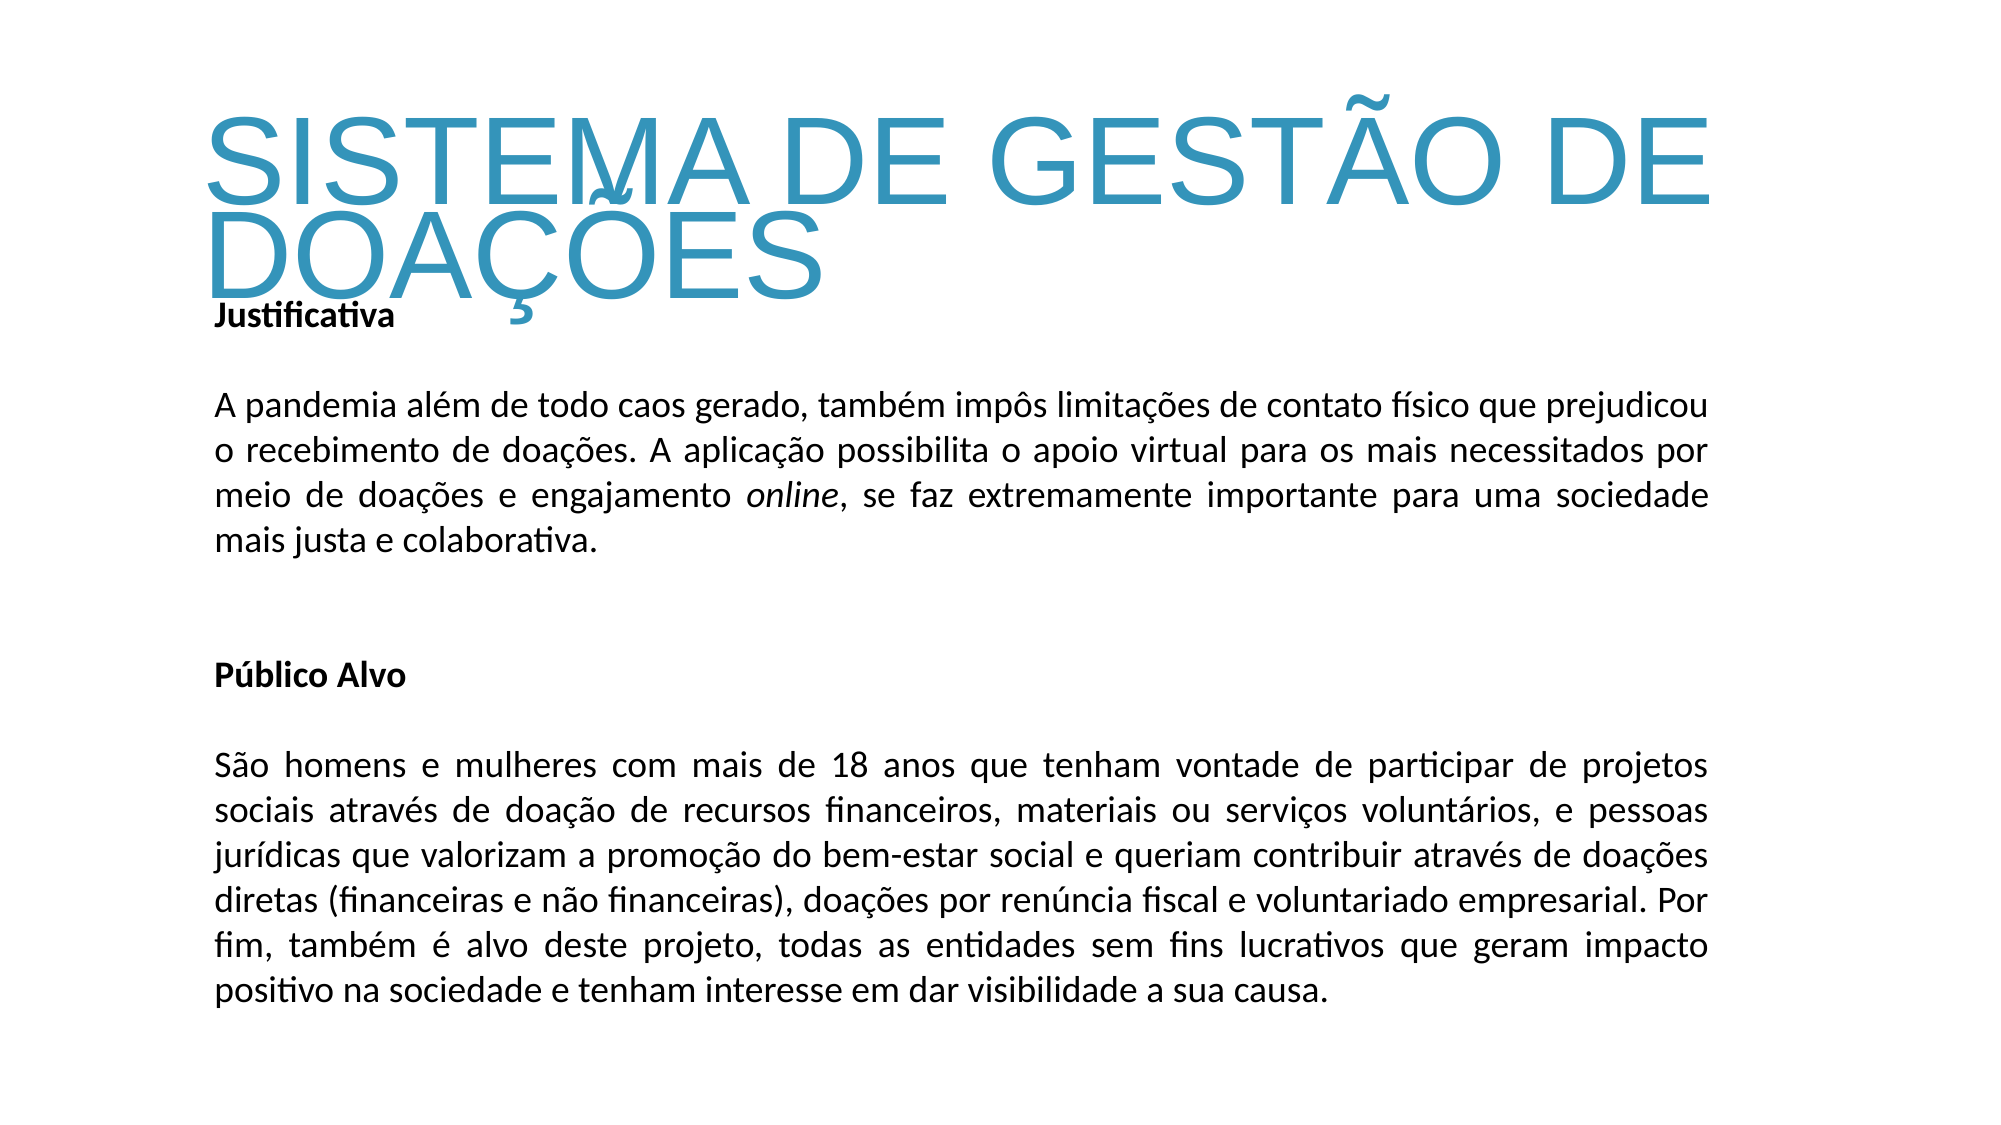

SISTEMA DE GESTÃO DE DOAÇÕES
Justificativa

A pandemia além de todo caos gerado, também impôs limitações de contato físico que prejudicou o recebimento de doações. A aplicação possibilita o apoio virtual para os mais necessitados por meio de doações e engajamento online, se faz extremamente importante para uma sociedade mais justa e colaborativa.

Público Alvo

São homens e mulheres com mais de 18 anos que tenham vontade de participar de projetos sociais através de doação de recursos financeiros, materiais ou serviços voluntários, e pessoas jurídicas que valorizam a promoção do bem-estar social e queriam contribuir através de doações diretas (financeiras e não financeiras), doações por renúncia fiscal e voluntariado empresarial. Por fim, também é alvo deste projeto, todas as entidades sem fins lucrativos que geram impacto positivo na sociedade e tenham interesse em dar visibilidade a sua causa.